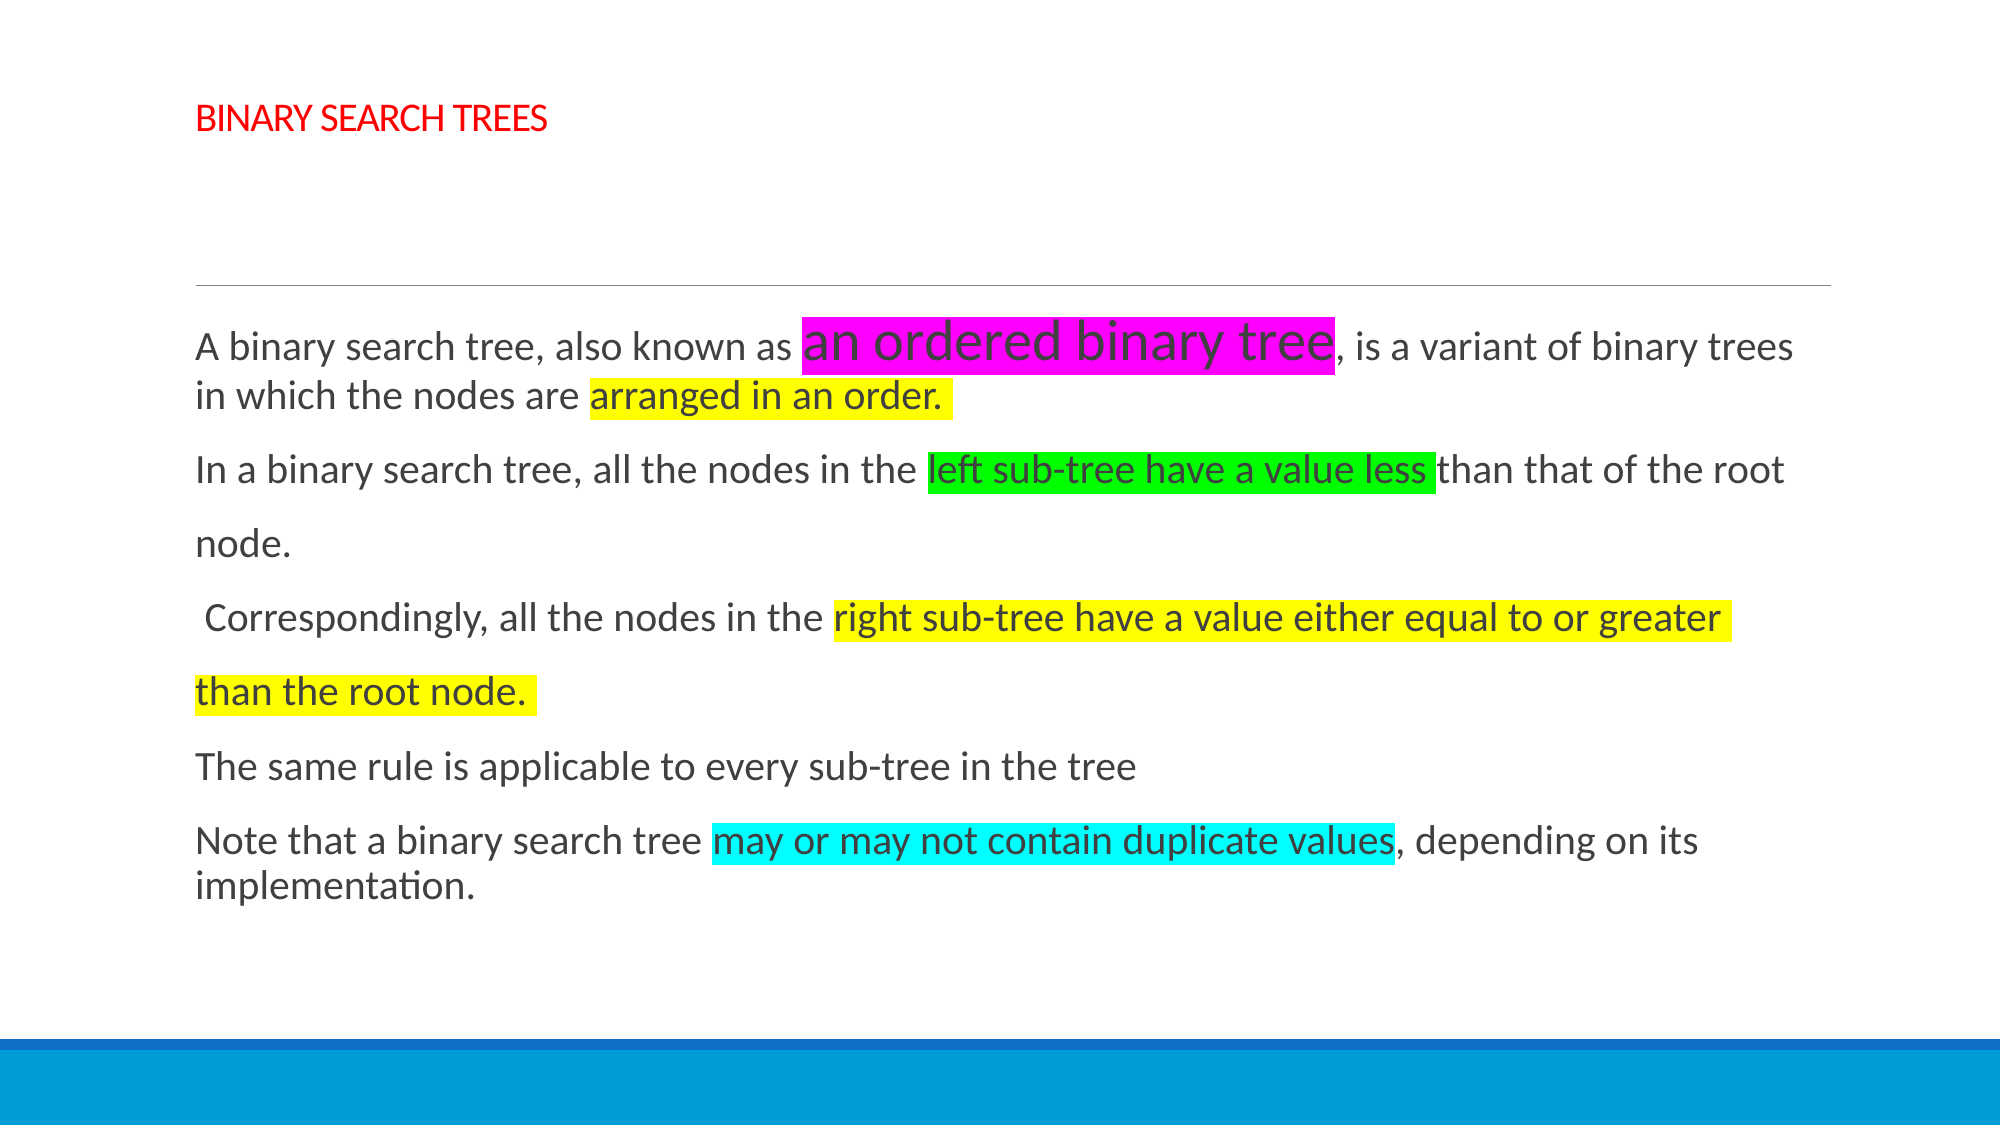

# BINARY SEARCH TREES
A binary search tree, also known as an ordered binary tree, is a variant of binary trees in which the nodes are arranged in an order.
In a binary search tree, all the nodes in the left sub-tree have a value less than that of the root
node.
 Correspondingly, all the nodes in the right sub-tree have a value either equal to or greater
than the root node.
The same rule is applicable to every sub-tree in the tree
Note that a binary search tree may or may not contain duplicate values, depending on its implementation.